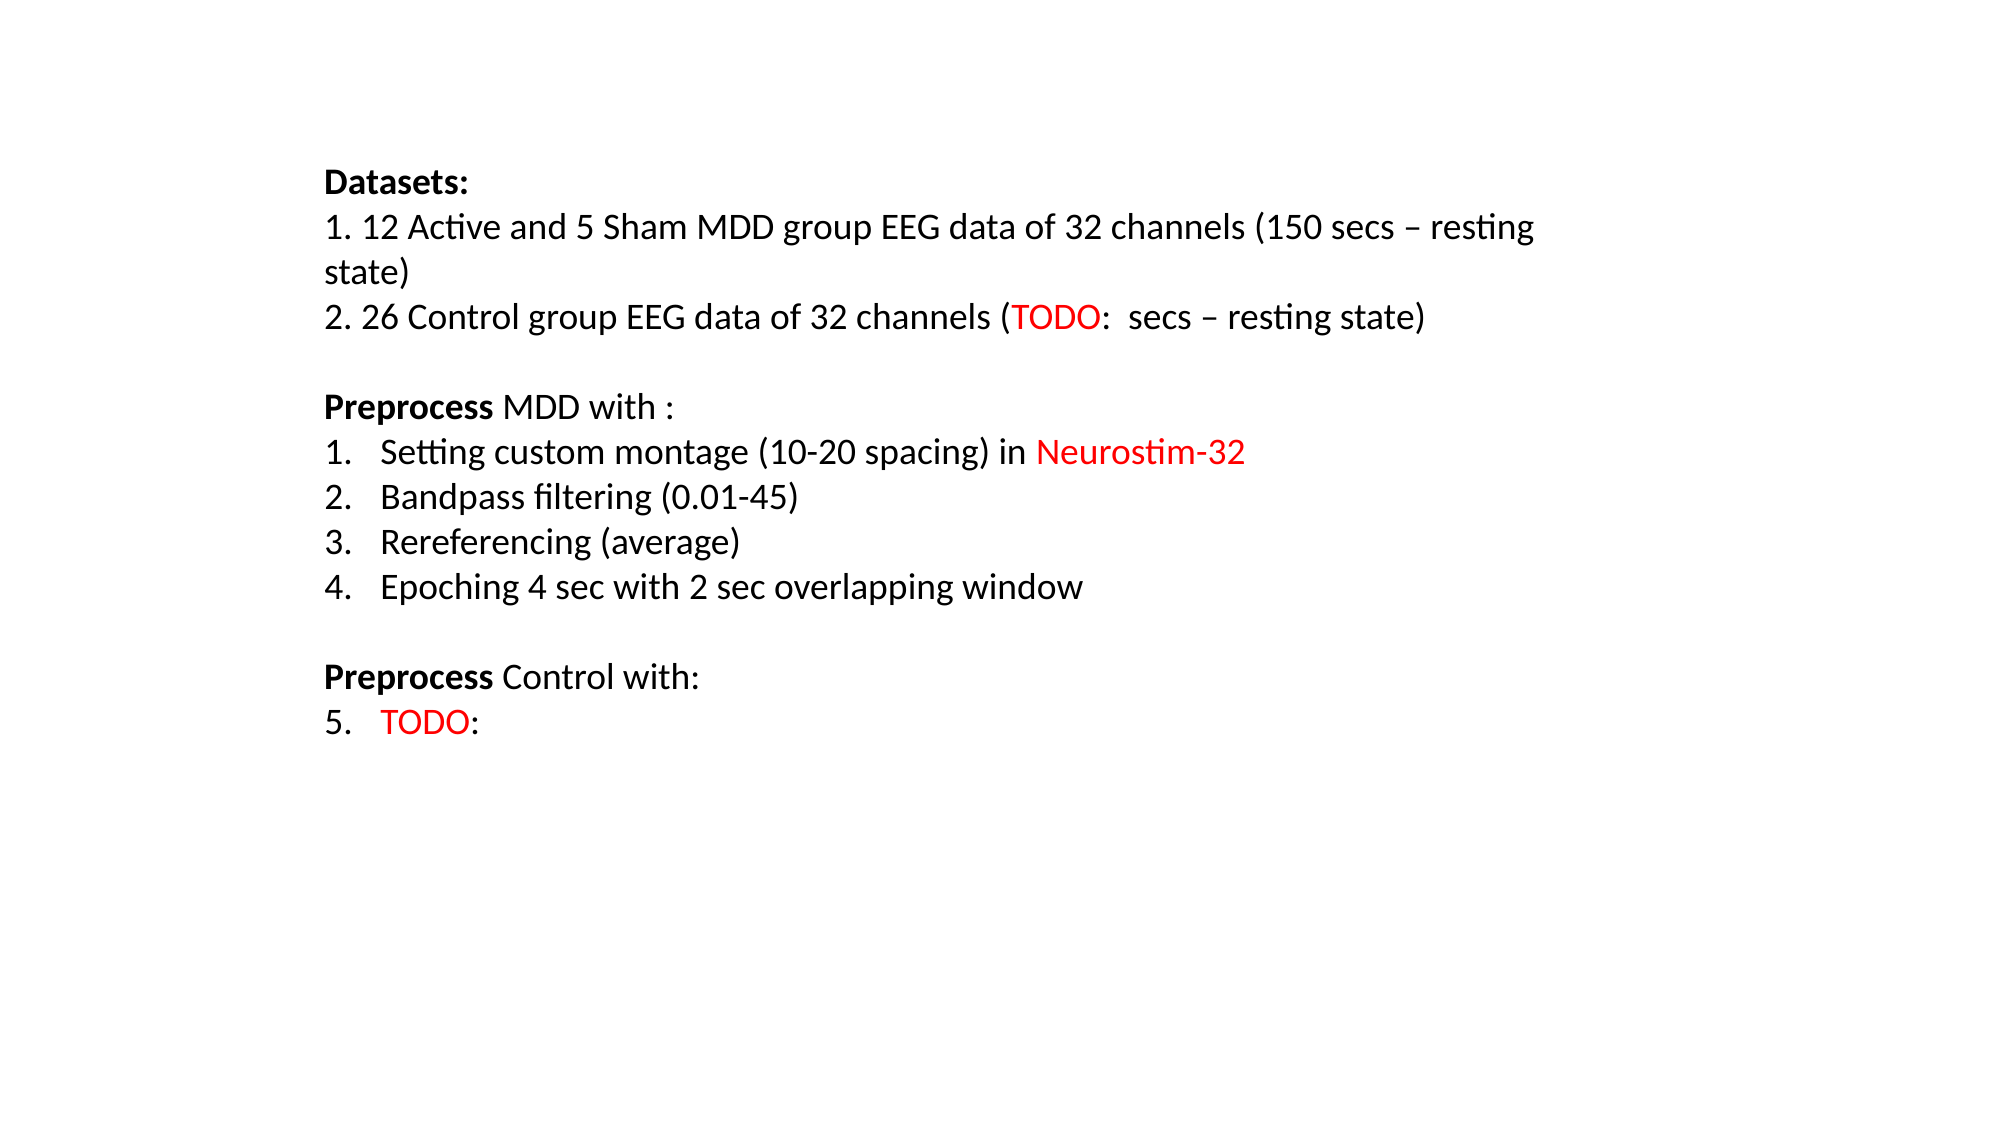

Datasets:
1. 12 Active and 5 Sham MDD group EEG data of 32 channels (150 secs – resting state)
2. 26 Control group EEG data of 32 channels (TODO:  secs – resting state)

Preprocess MDD with :
Setting custom montage (10-20 spacing) in Neurostim-32
Bandpass filtering (0.01-45)
Rereferencing (average)
Epoching 4 sec with 2 sec overlapping window

Preprocess Control with:
TODO: